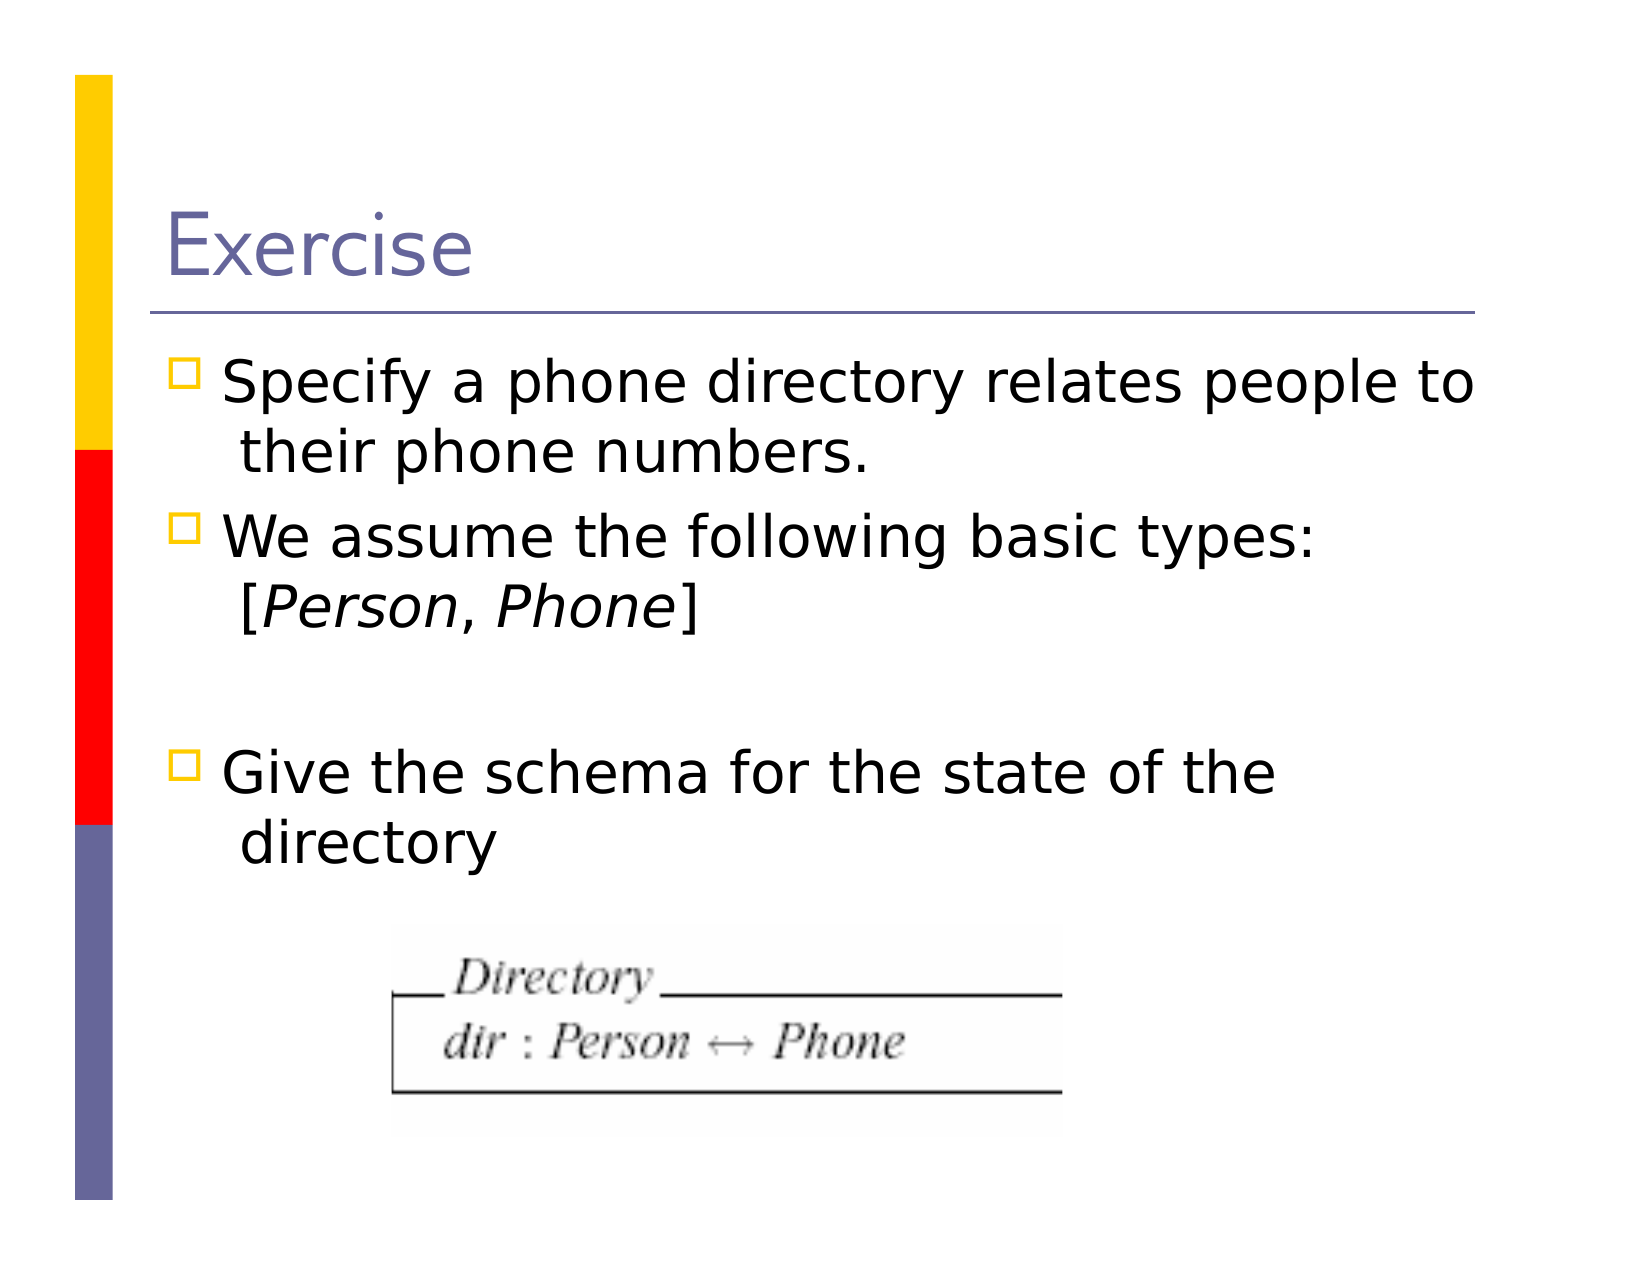

# Exercise
Specify a phone directory relates people to  their phone numbers.
We assume the following basic types:  [Person, Phone]

Give the schema for the state of the  directory